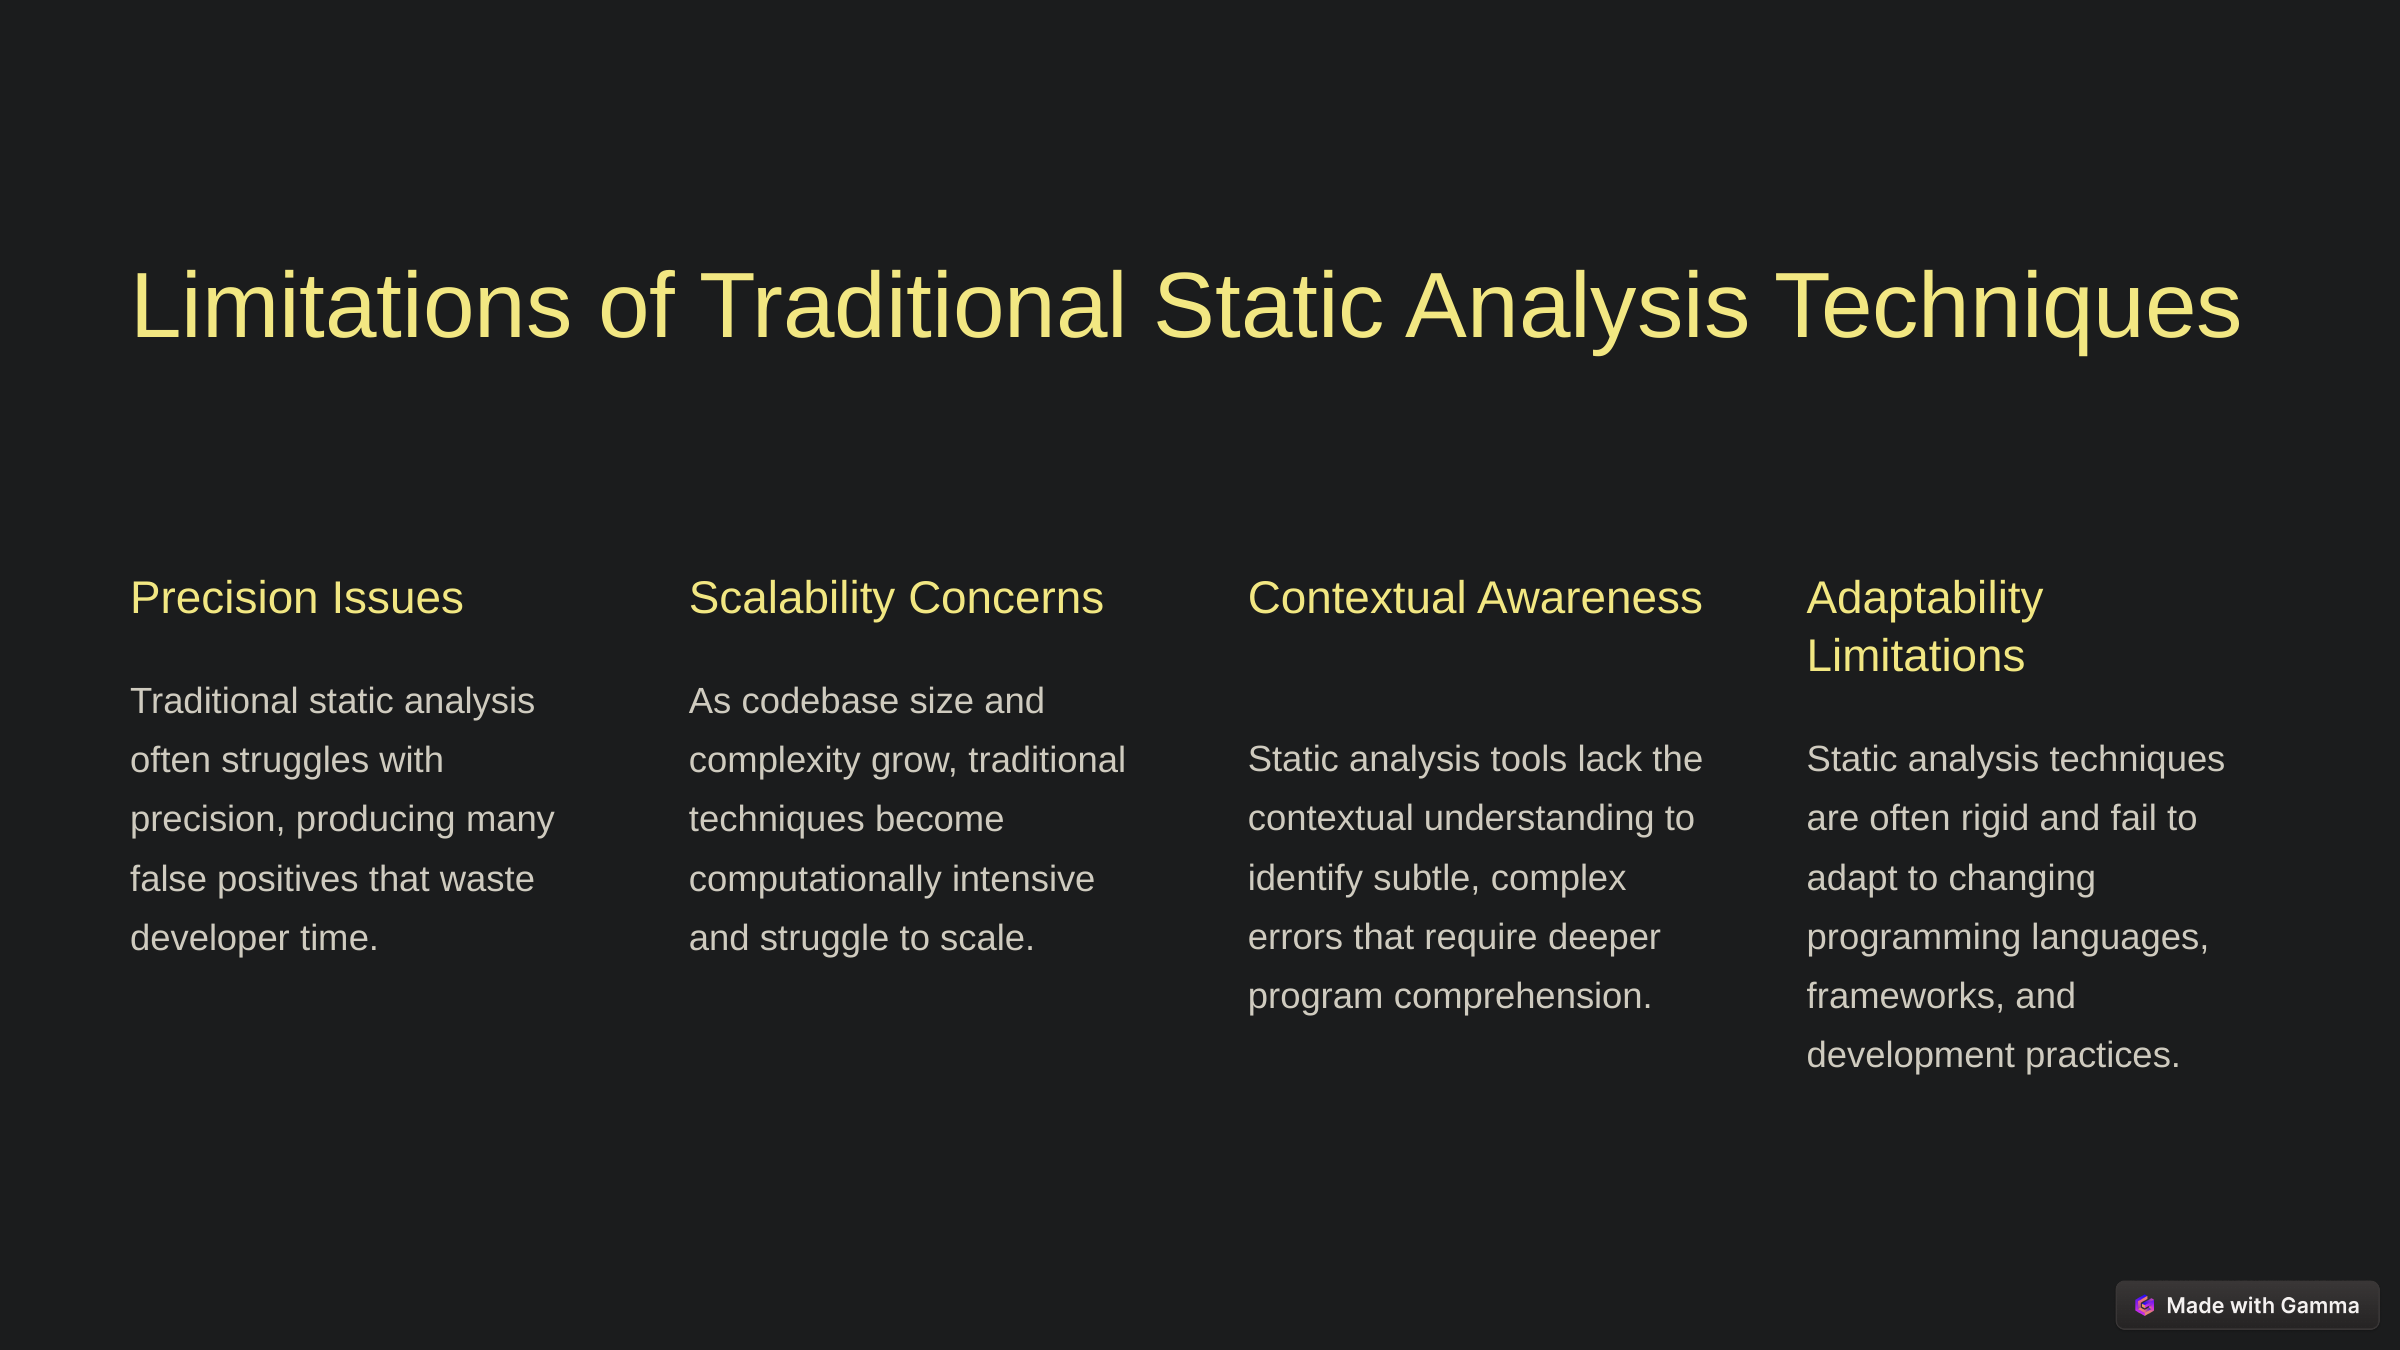

Limitations of Traditional Static Analysis Techniques
Precision Issues
Scalability Concerns
Contextual Awareness
Adaptability Limitations
Traditional static analysis often struggles with precision, producing many false positives that waste developer time.
As codebase size and complexity grow, traditional techniques become computationally intensive and struggle to scale.
Static analysis tools lack the contextual understanding to identify subtle, complex errors that require deeper program comprehension.
Static analysis techniques are often rigid and fail to adapt to changing programming languages, frameworks, and development practices.